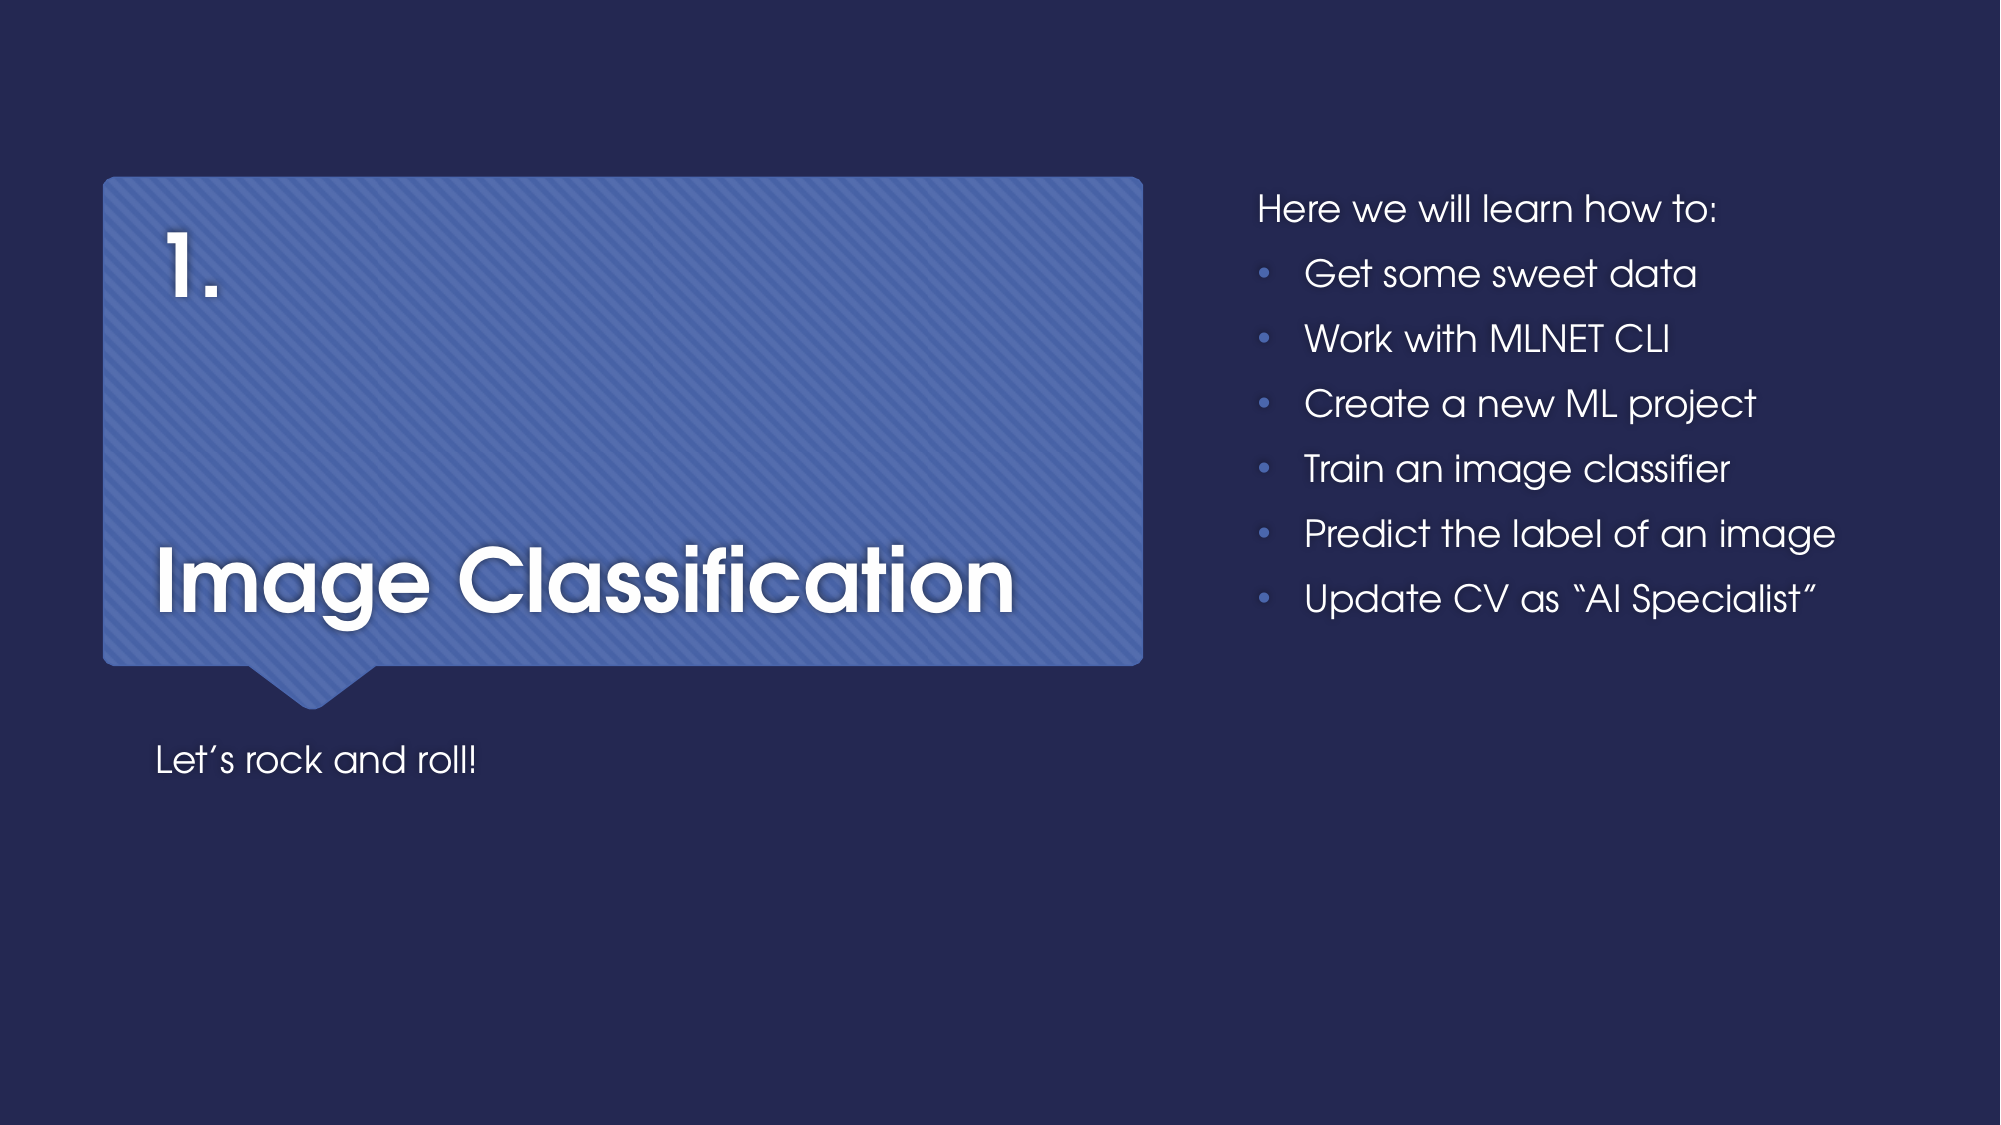

Here we will learn how to:
Get some sweet data
Work with MLNET CLI
Create a new ML project
Train an image classifier
Predict the label of an image
Update CV as “AI Specialist”
# 1. Image Classification
Let’s rock and roll!